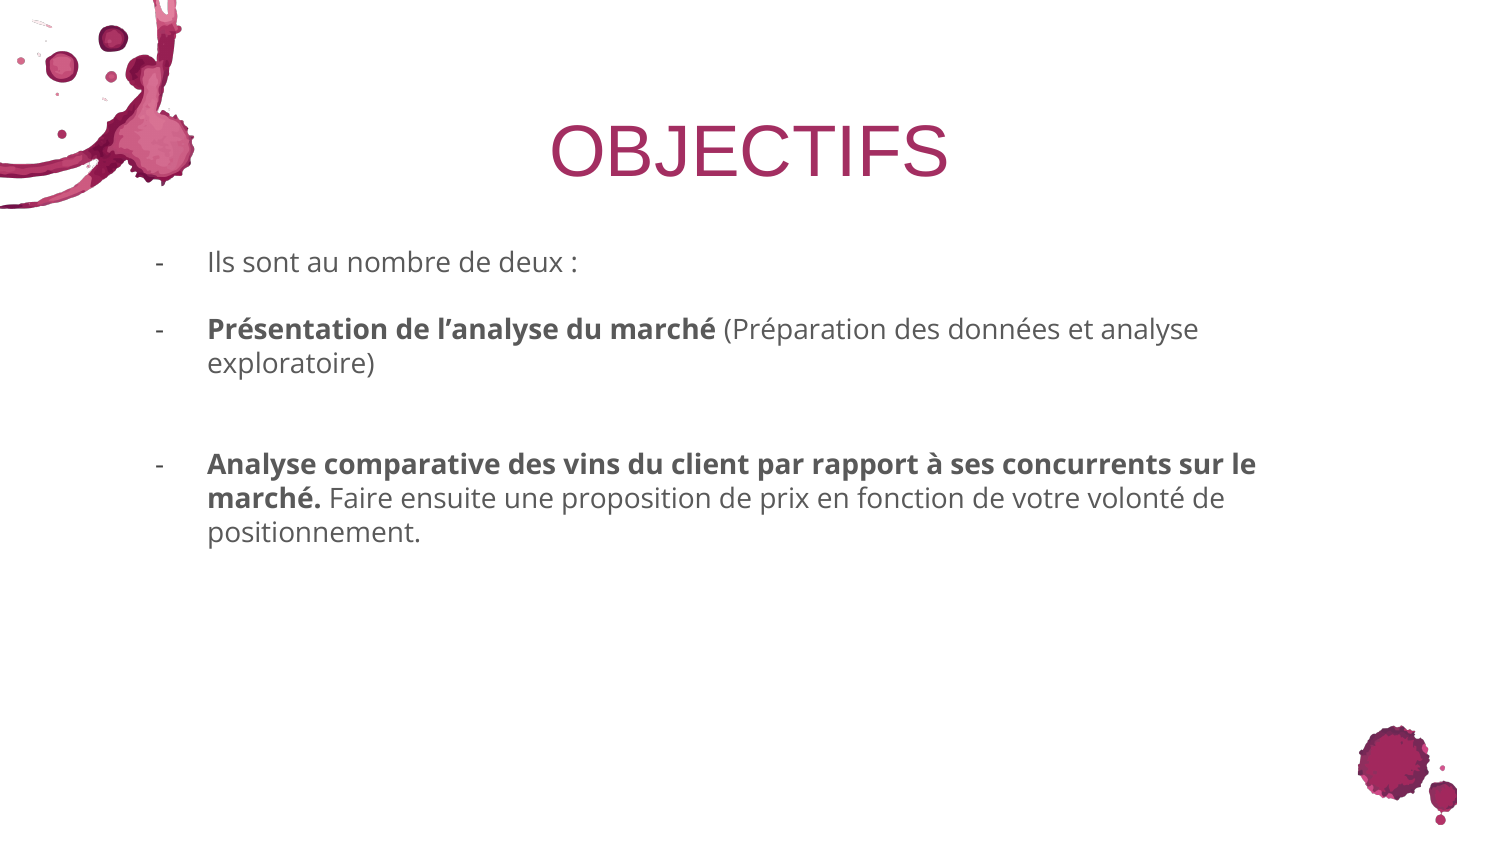

# OBJECTIFS
Ils sont au nombre de deux :

Présentation de l’analyse du marché (Préparation des données et analyse exploratoire)

Analyse comparative des vins du client par rapport à ses concurrents sur le marché. Faire ensuite une proposition de prix en fonction de votre volonté de positionnement.